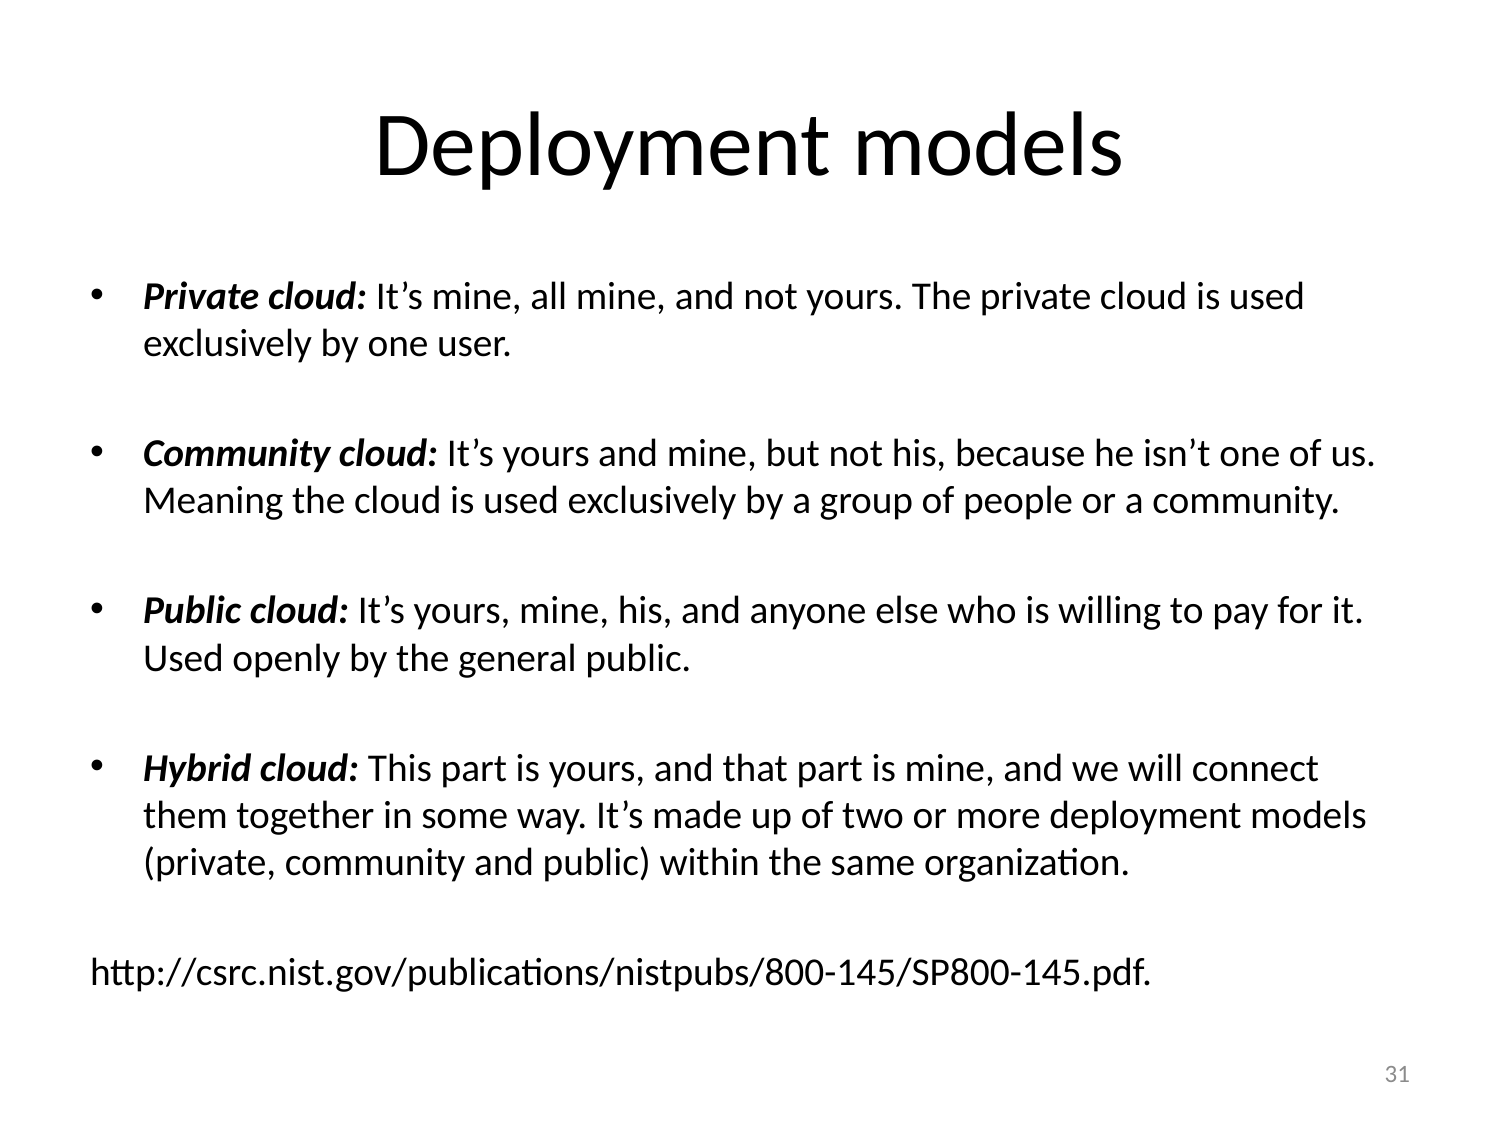

# Deployment models
Private cloud: It’s mine, all mine, and not yours. The private cloud is used exclusively by one user.

Community cloud: It’s yours and mine, but not his, because he isn’t one of us. Meaning the cloud is used exclusively by a group of people or a community.

Public cloud: It’s yours, mine, his, and anyone else who is willing to pay for it. Used openly by the general public.

Hybrid cloud: This part is yours, and that part is mine, and we will connect them together in some way. It’s made up of two or more deployment models (private, community and public) within the same organization.

http://csrc.nist.gov/publications/nistpubs/800-145/SP800-145.pdf.
31